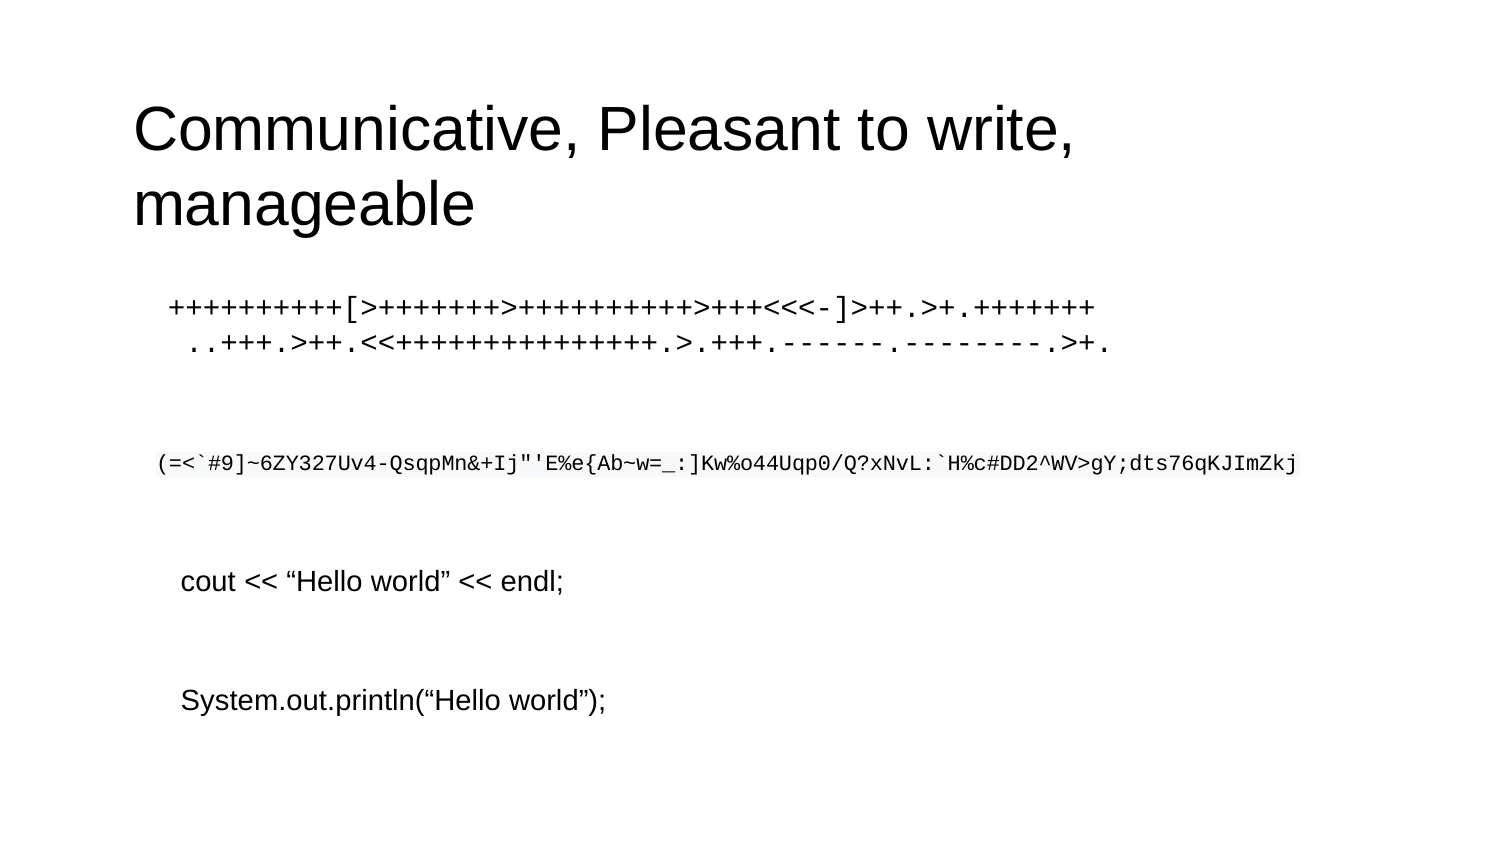

Communicative, Pleasant to write, manageable
++++++++++[>+++++++>++++++++++>+++<<<-]>++.>+.+++++++
 ..+++.>++.<<+++++++++++++++.>.+++.------.--------.>+.

(=<`#9]~6ZY327Uv4-QsqpMn&+Ij"'E%e{Ab~w=_:]Kw%o44Uqp0/Q?xNvL:`H%c#DD2^WV>gY;dts76qKJImZkj

cout << “Hello world” << endl;
System.out.println(“Hello world”);